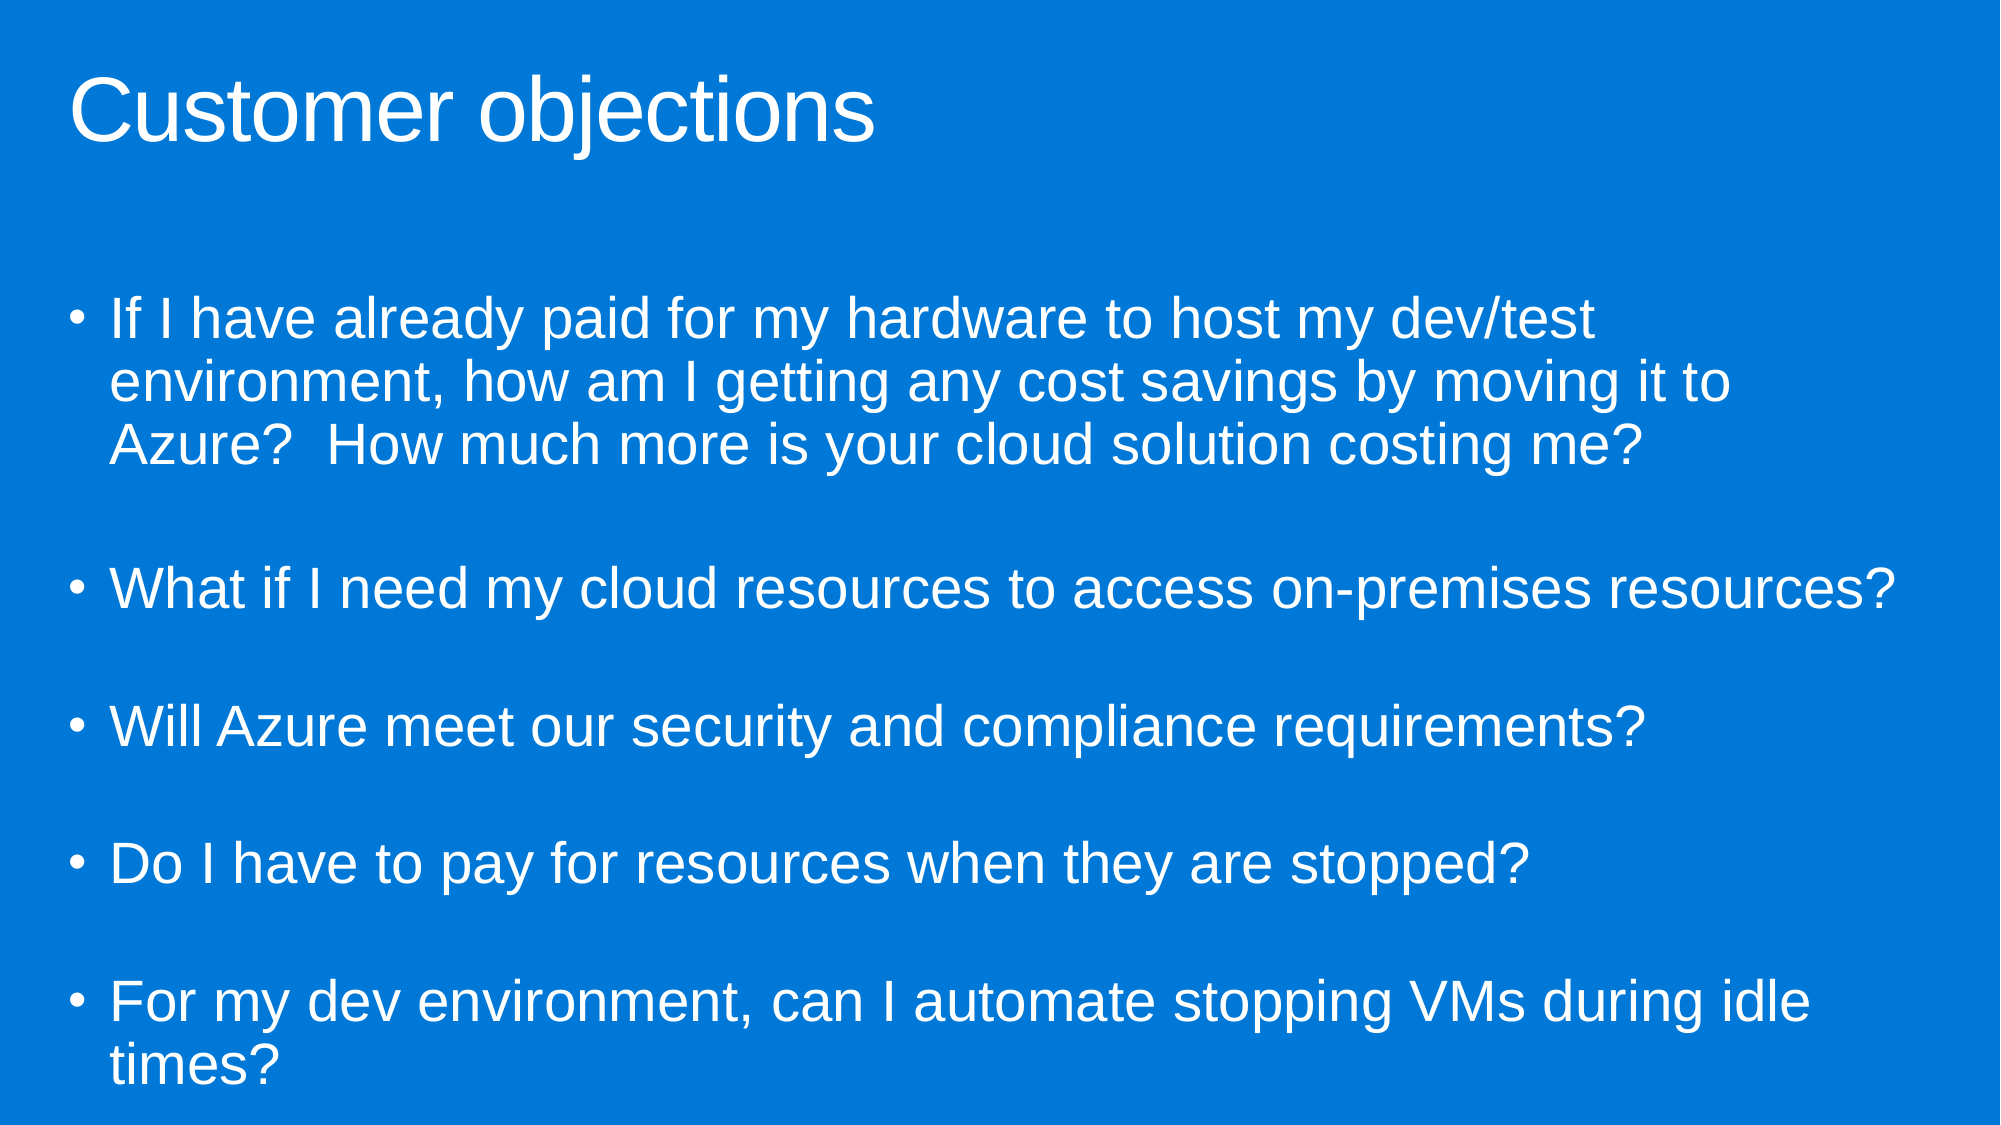

# Customer objections
If I have already paid for my hardware to host my dev/test environment, how am I getting any cost savings by moving it to Azure?  How much more is your cloud solution costing me?
What if I need my cloud resources to access on-premises resources?
Will Azure meet our security and compliance requirements?
Do I have to pay for resources when they are stopped?
For my dev environment, can I automate stopping VMs during idle times?